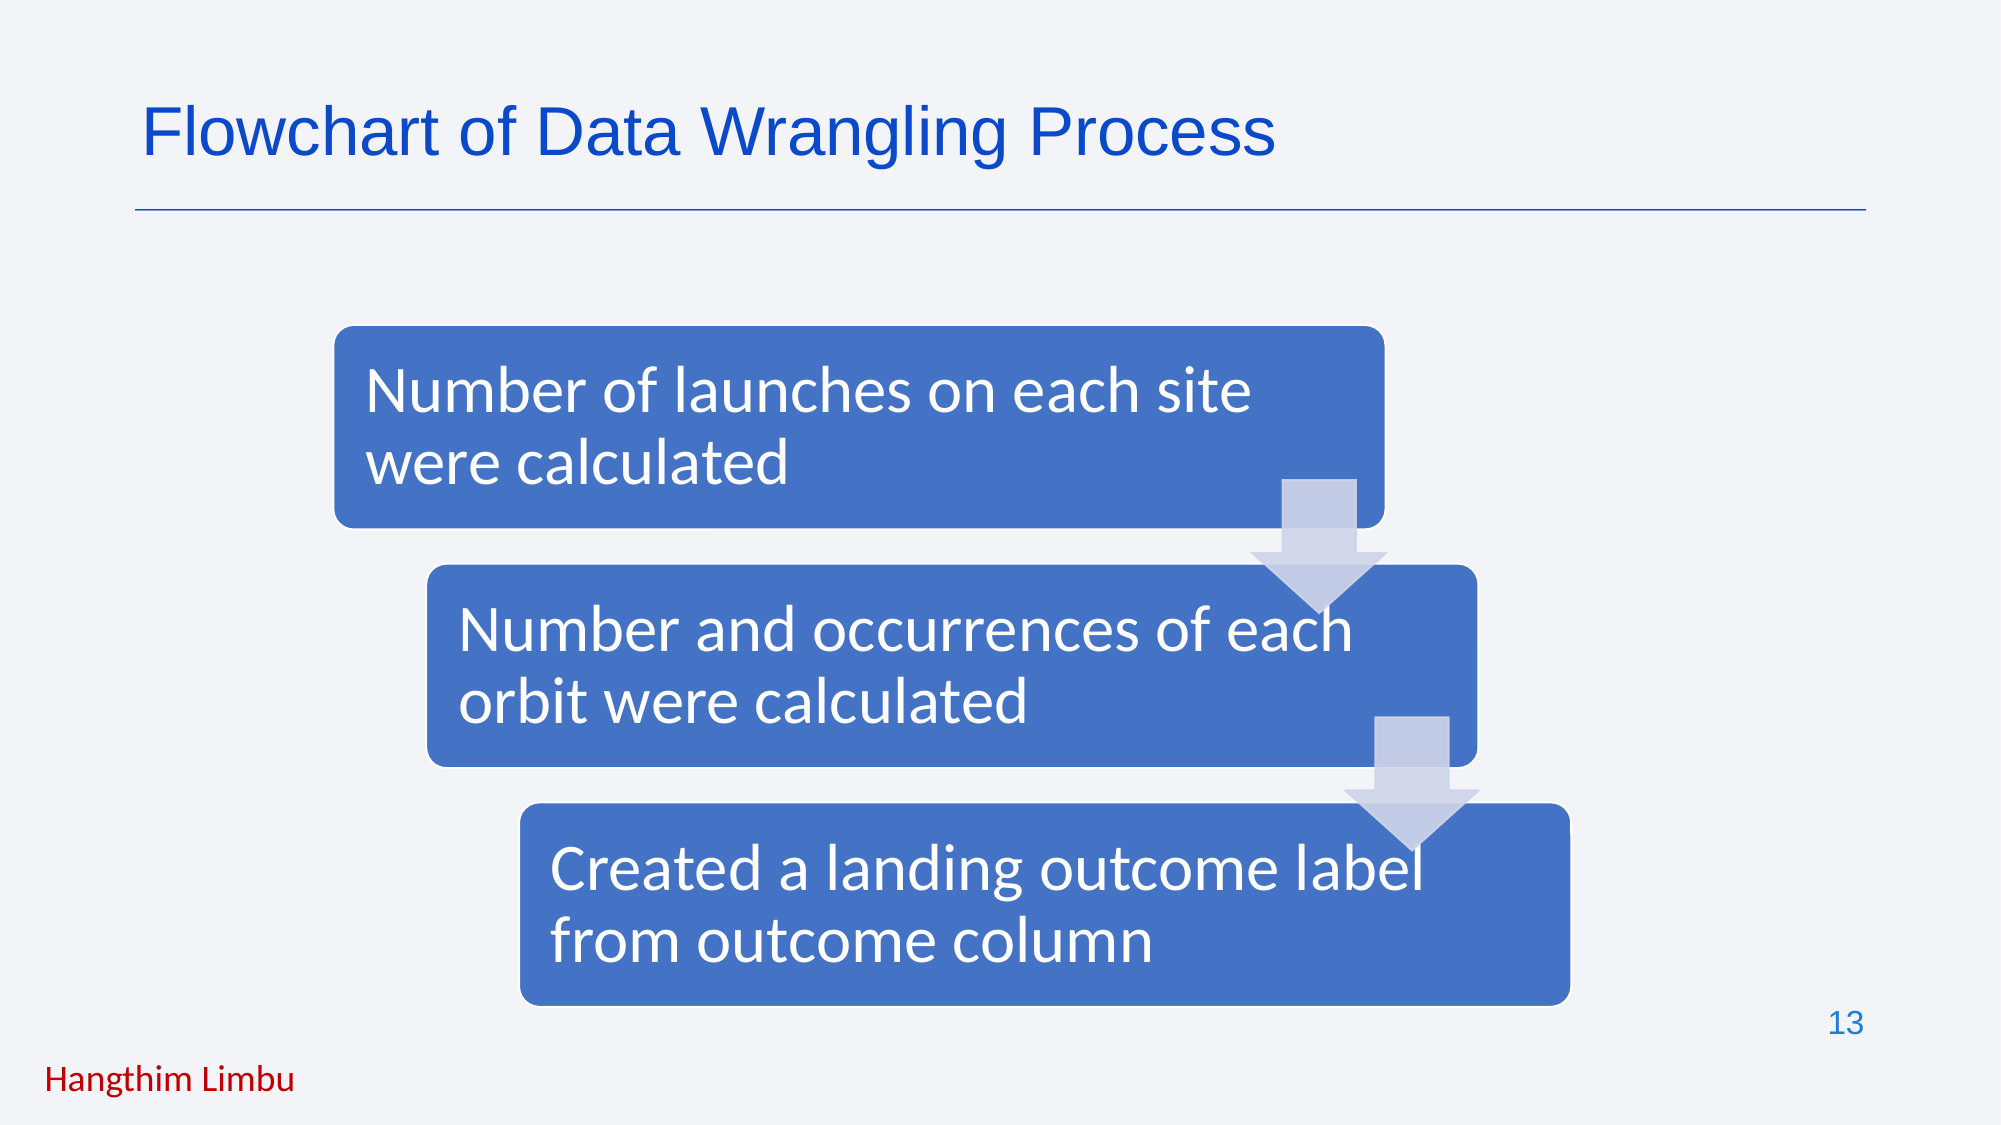

Flowchart of Data Wrangling Process
Number of launches on each site were calculated
Number and occurrences of each orbit were calculated
Created a landing outcome label from outcome column

13